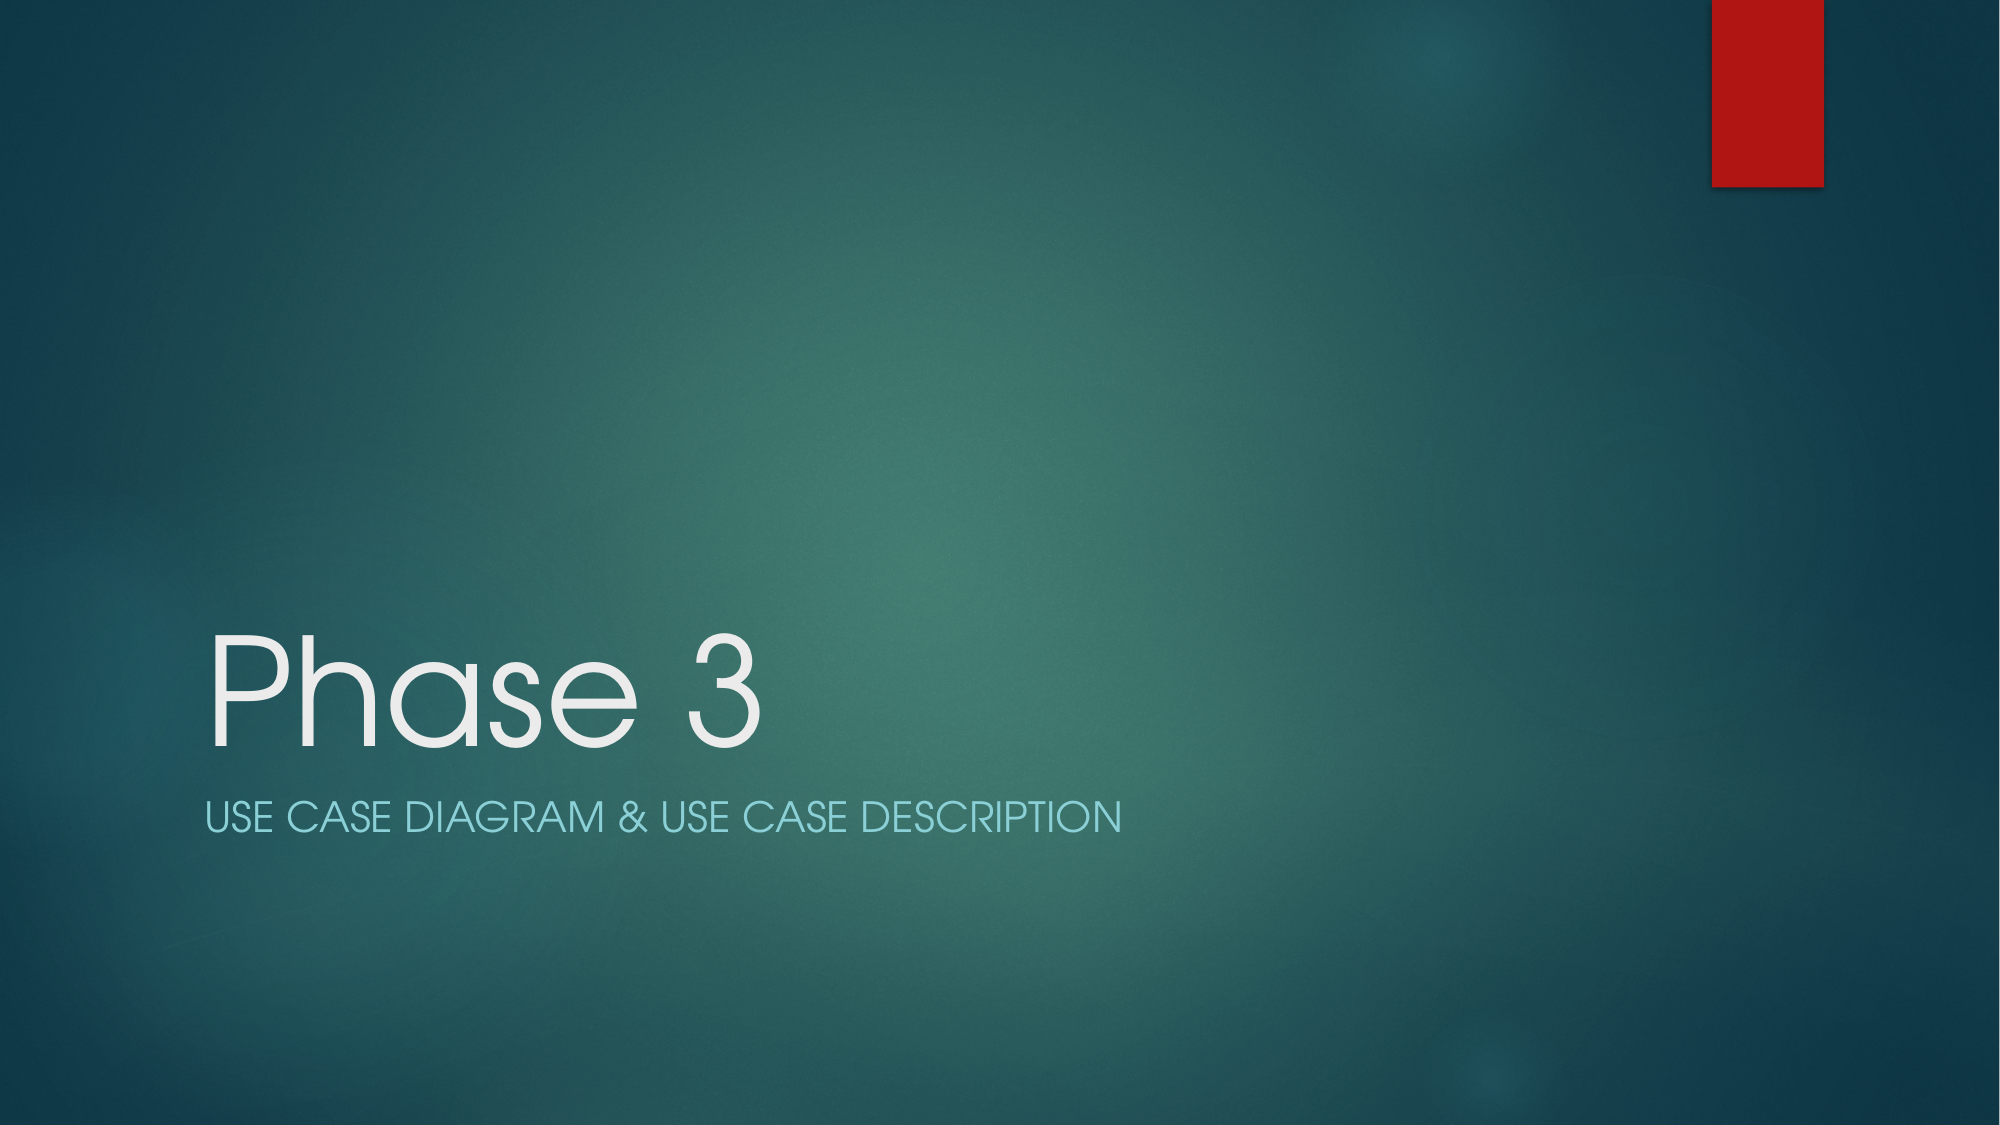

# Phase 3
Use case diagram & use case description